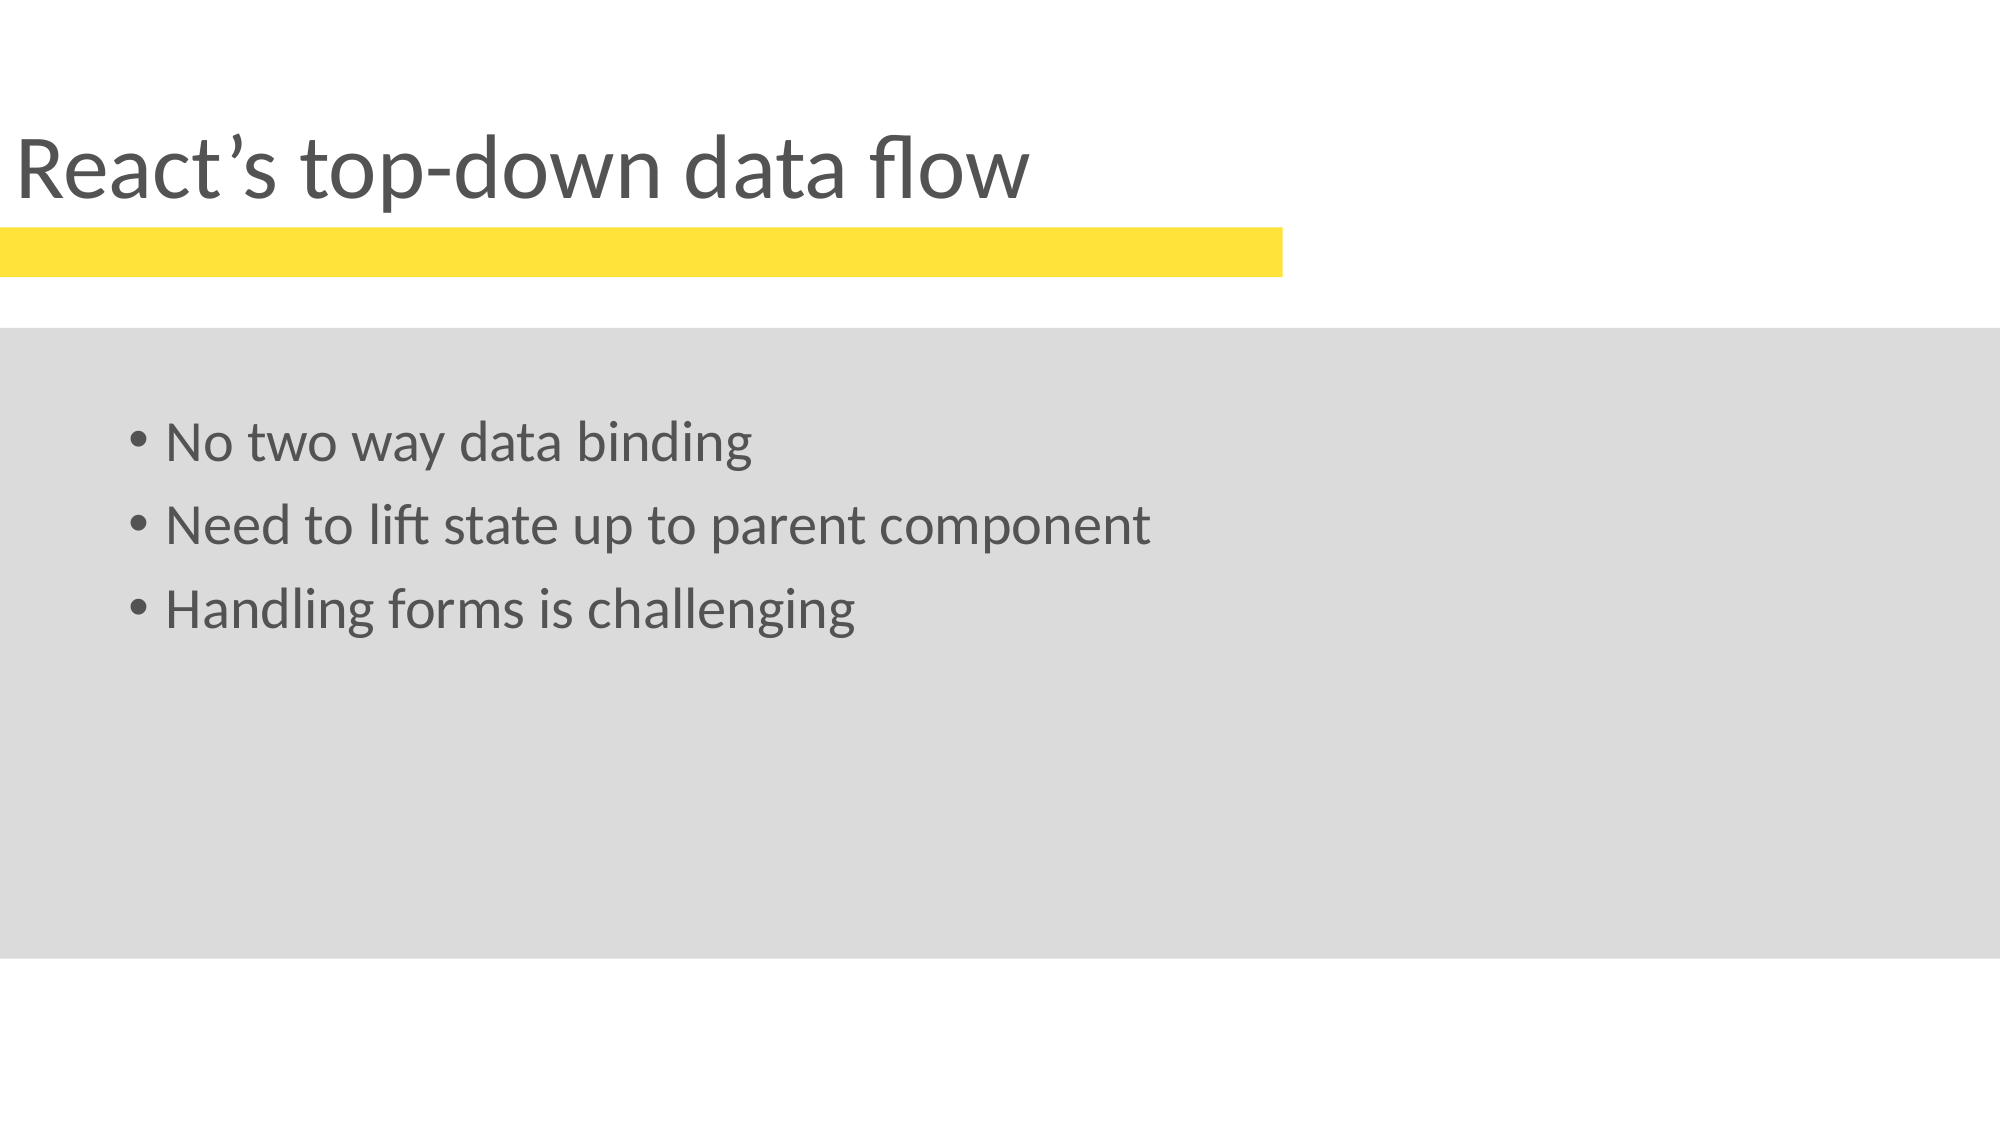

# React’s top-down data flow

No two way data binding
Need to lift state up to parent component
Handling forms is challenging